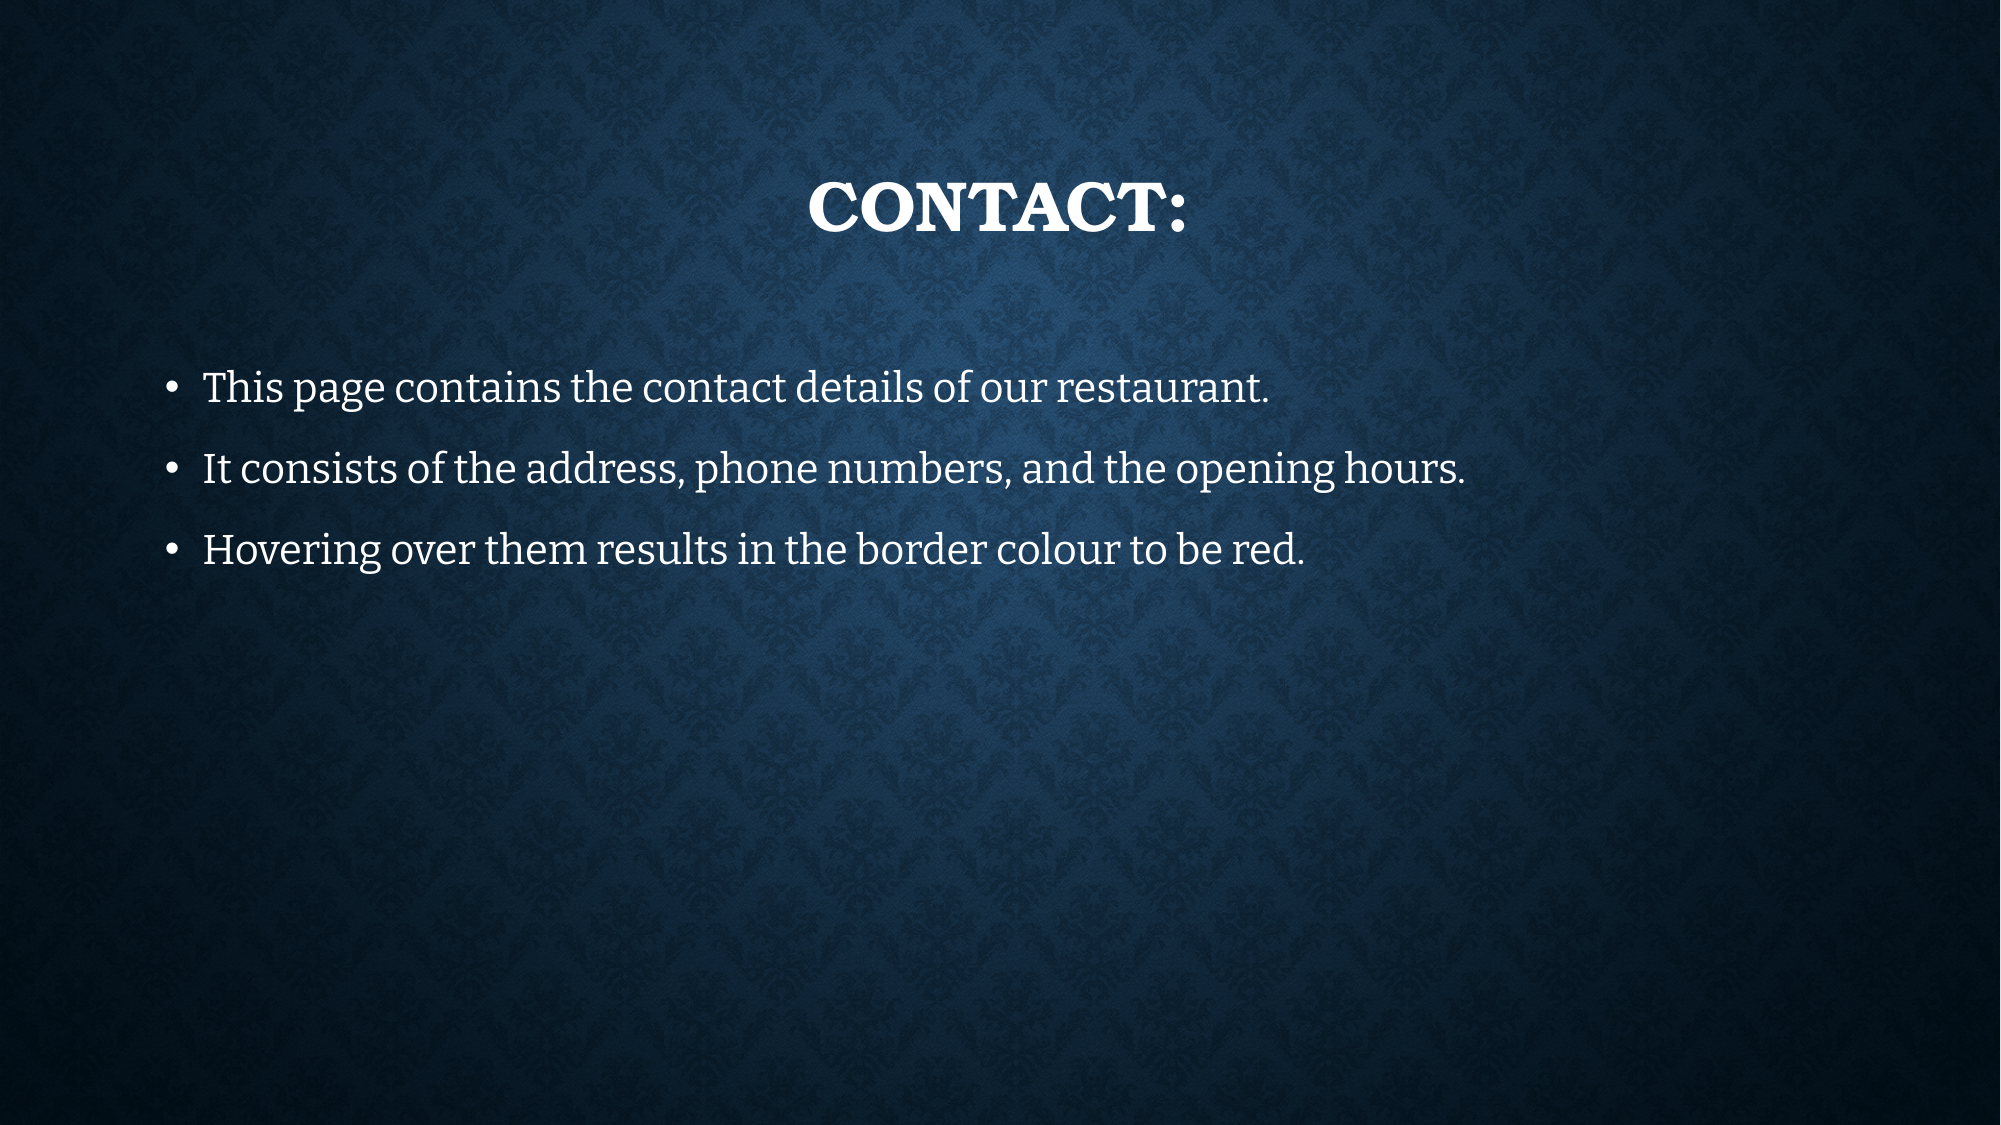

# CONTACT:
This page contains the contact details of our restaurant.
It consists of the address, phone numbers, and the opening hours.
Hovering over them results in the border colour to be red.